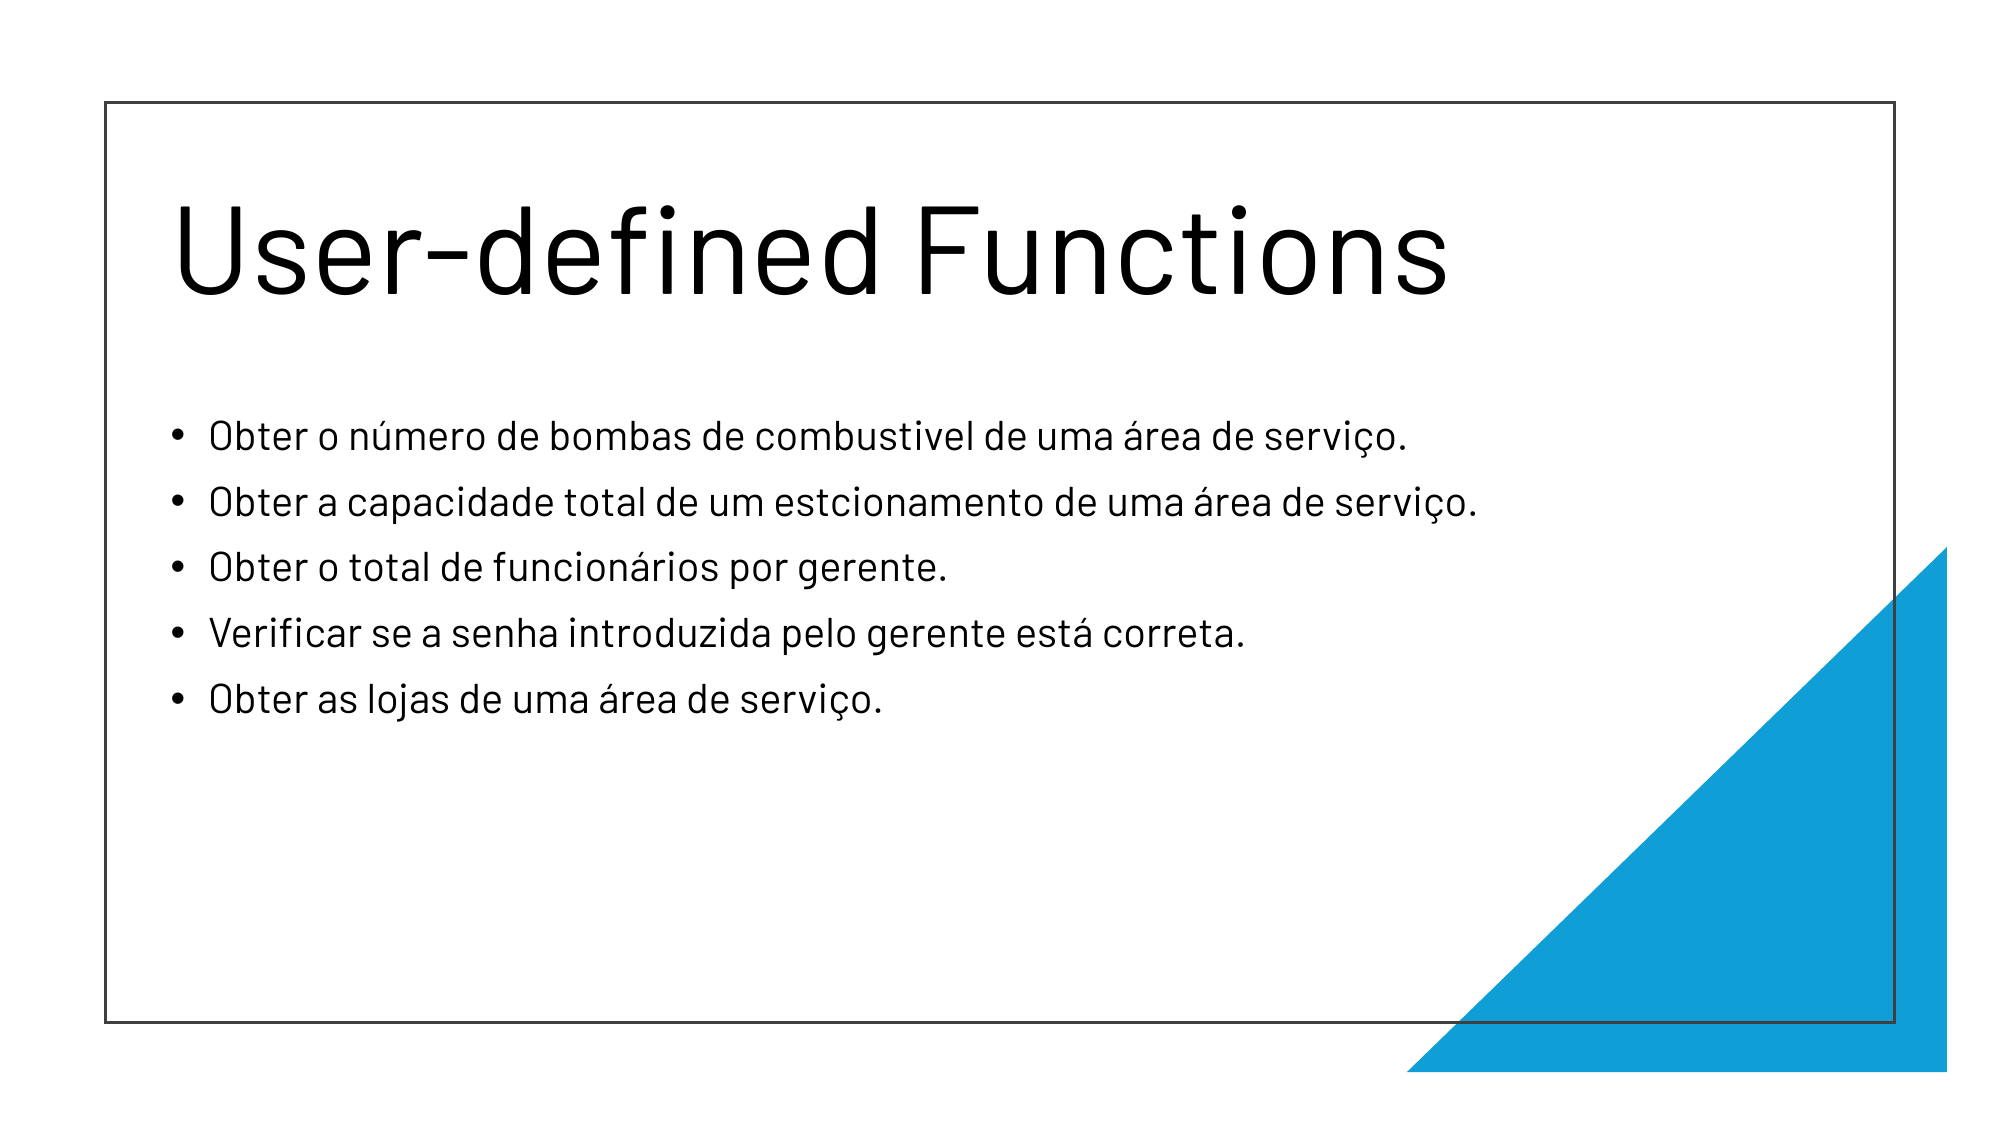

# User-defined Functions
Obter o número de bombas de combustivel de uma área de serviço.
Obter a capacidade total de um estcionamento de uma área de serviço.
Obter o total de funcionários por gerente.
Verificar se a senha introduzida pelo gerente está correta.
Obter as lojas de uma área de serviço.